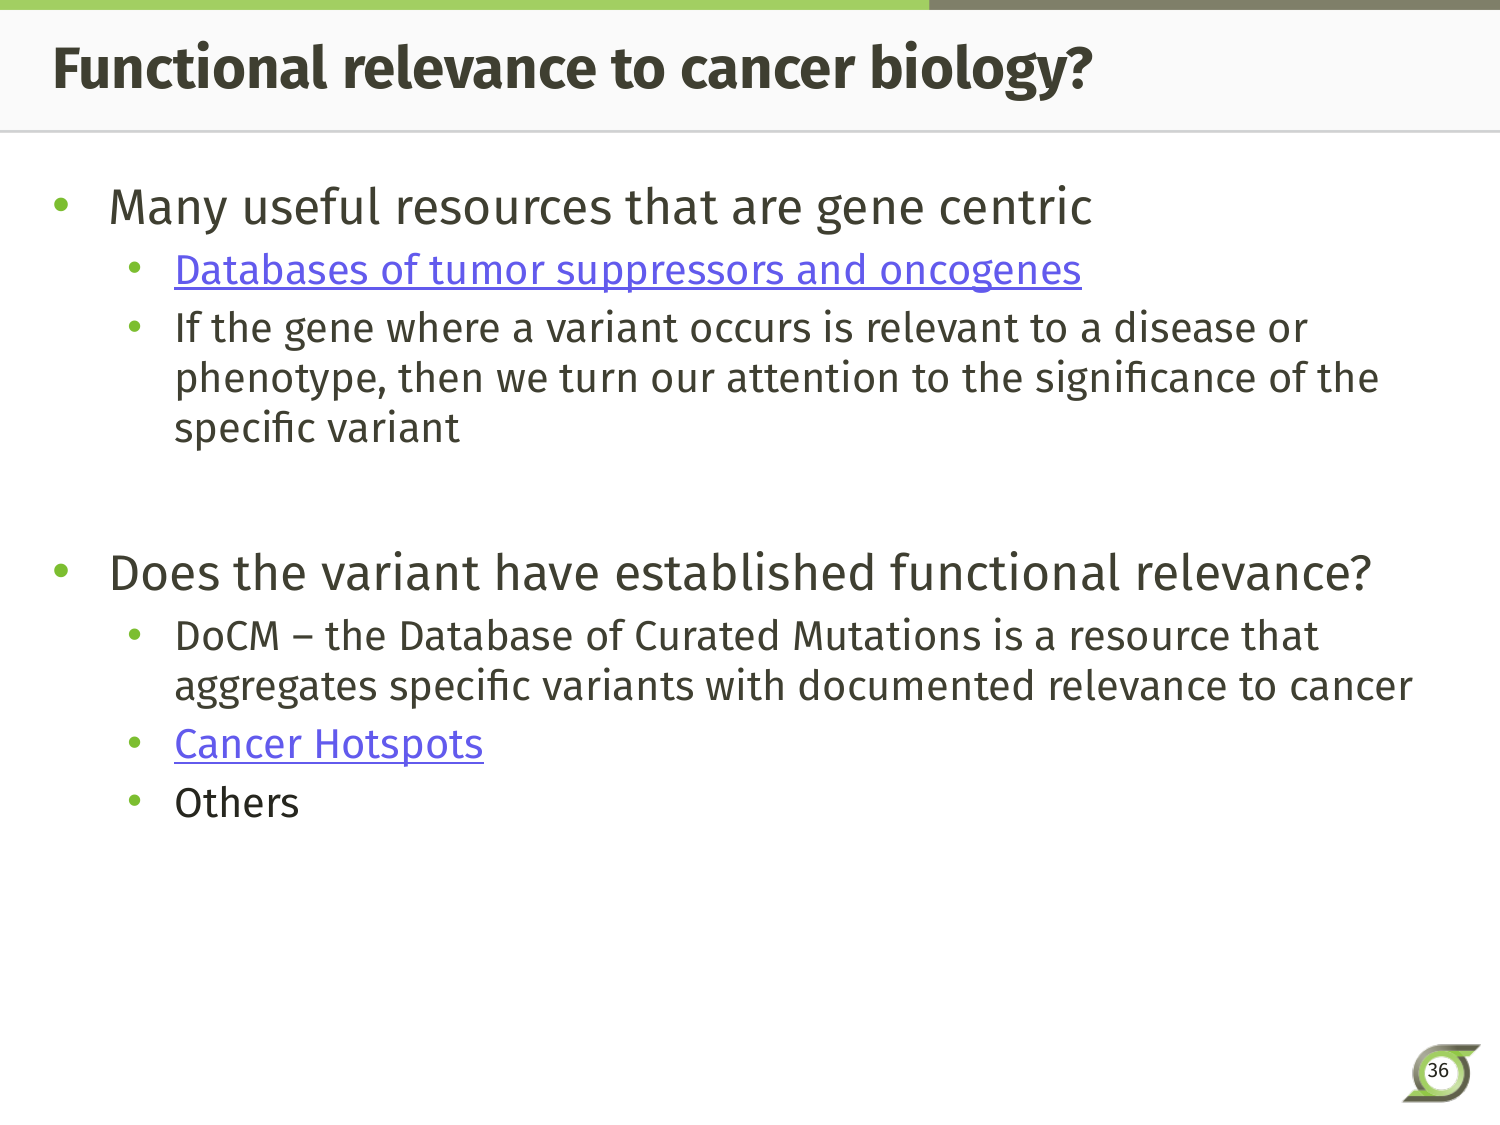

# Functional relevance to cancer biology?
Many useful resources that are gene centric
Databases of tumor suppressors and oncogenes
If the gene where a variant occurs is relevant to a disease or phenotype, then we turn our attention to the significance of the specific variant

Does the variant have established functional relevance?
DoCM – the Database of Curated Mutations is a resource that aggregates specific variants with documented relevance to cancer
Cancer Hotspots
Others